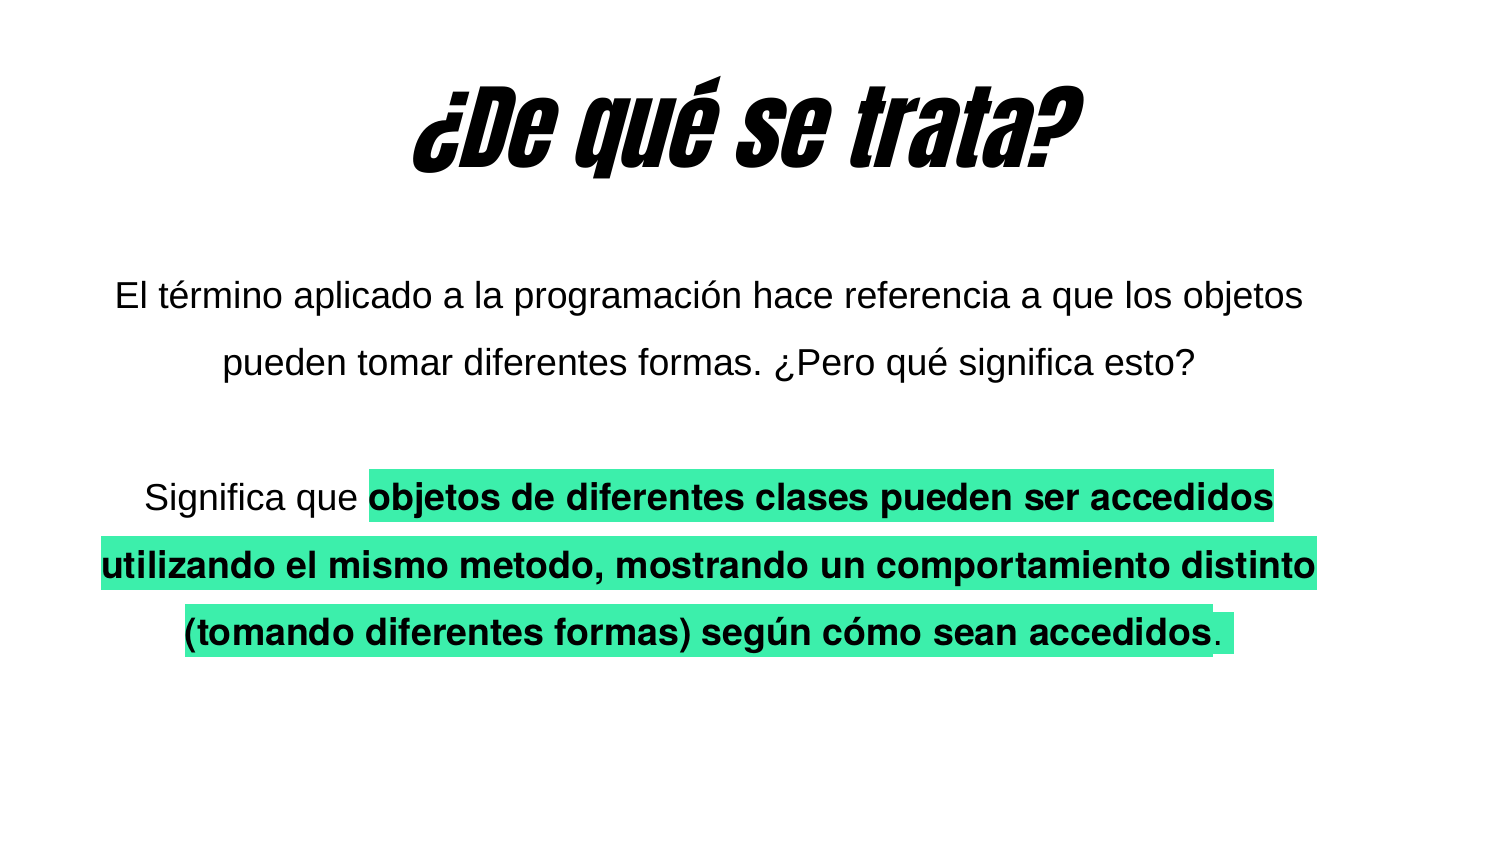

¿De qué se trata?
El término aplicado a la programación hace referencia a que los objetos pueden tomar diferentes formas. ¿Pero qué significa esto?

Significa que objetos de diferentes clases pueden ser accedidos utilizando el mismo metodo, mostrando un comportamiento distinto (tomando diferentes formas) según cómo sean accedidos.